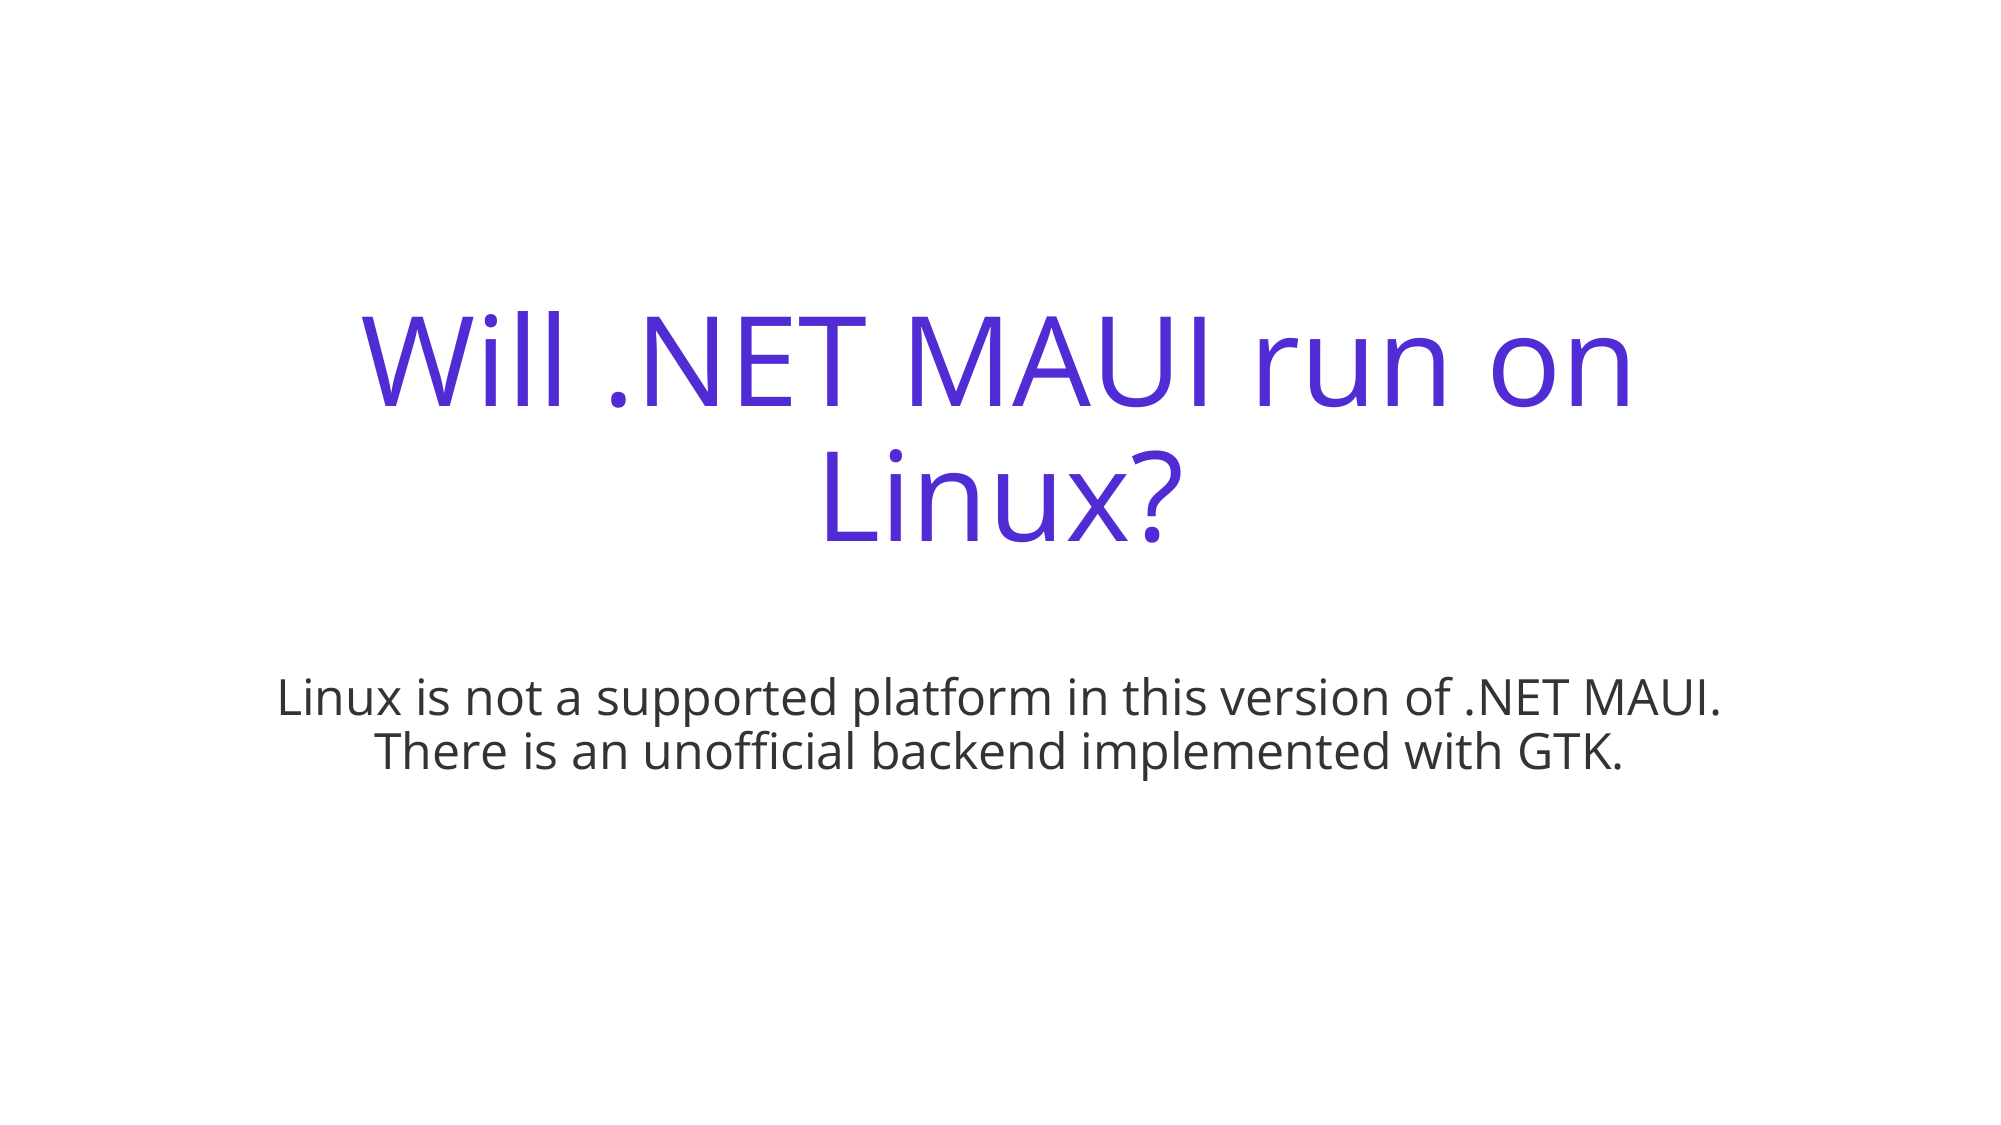

# Will .NET MAUI run on Linux?
Linux is not a supported platform in this version of .NET MAUI. There is an unofficial backend implemented with GTK.